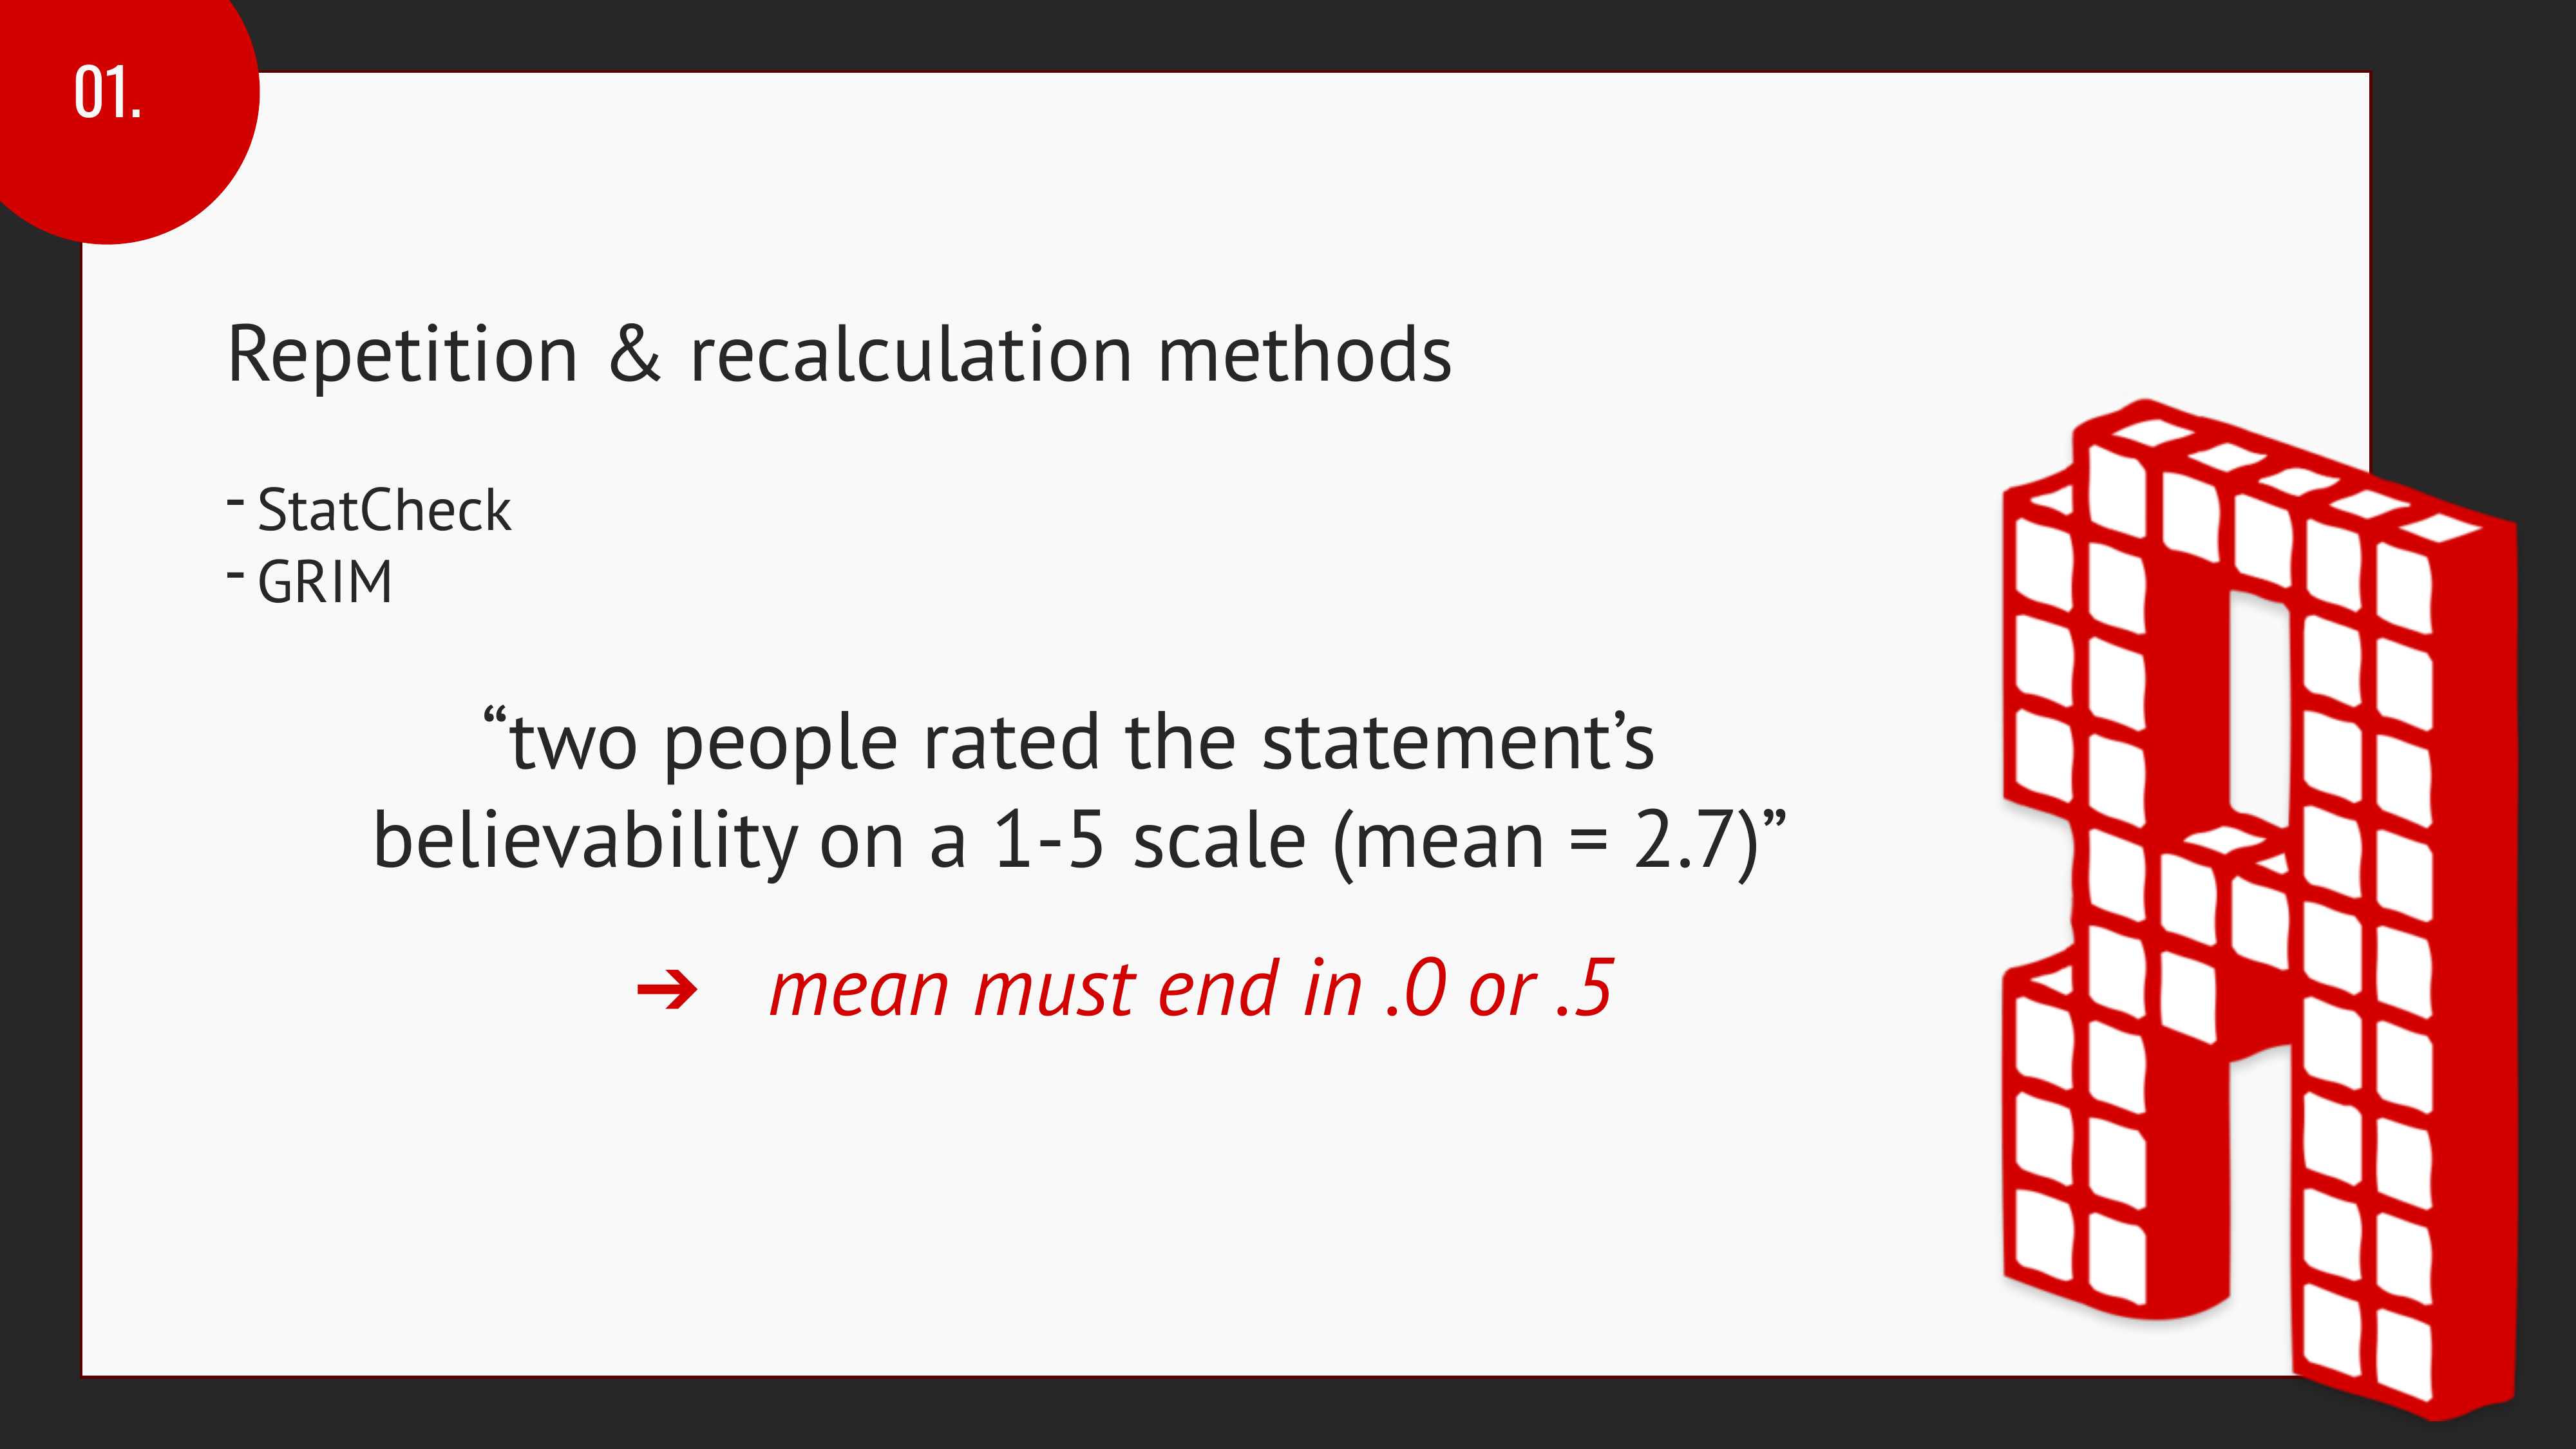

01.

Repetition & recalculation methods

StatCheck
GRIM

“two people rated the statement’s
believability on a 1-5 scale (mean = 2.7)”

    ➔   mean must end in .0 or .5